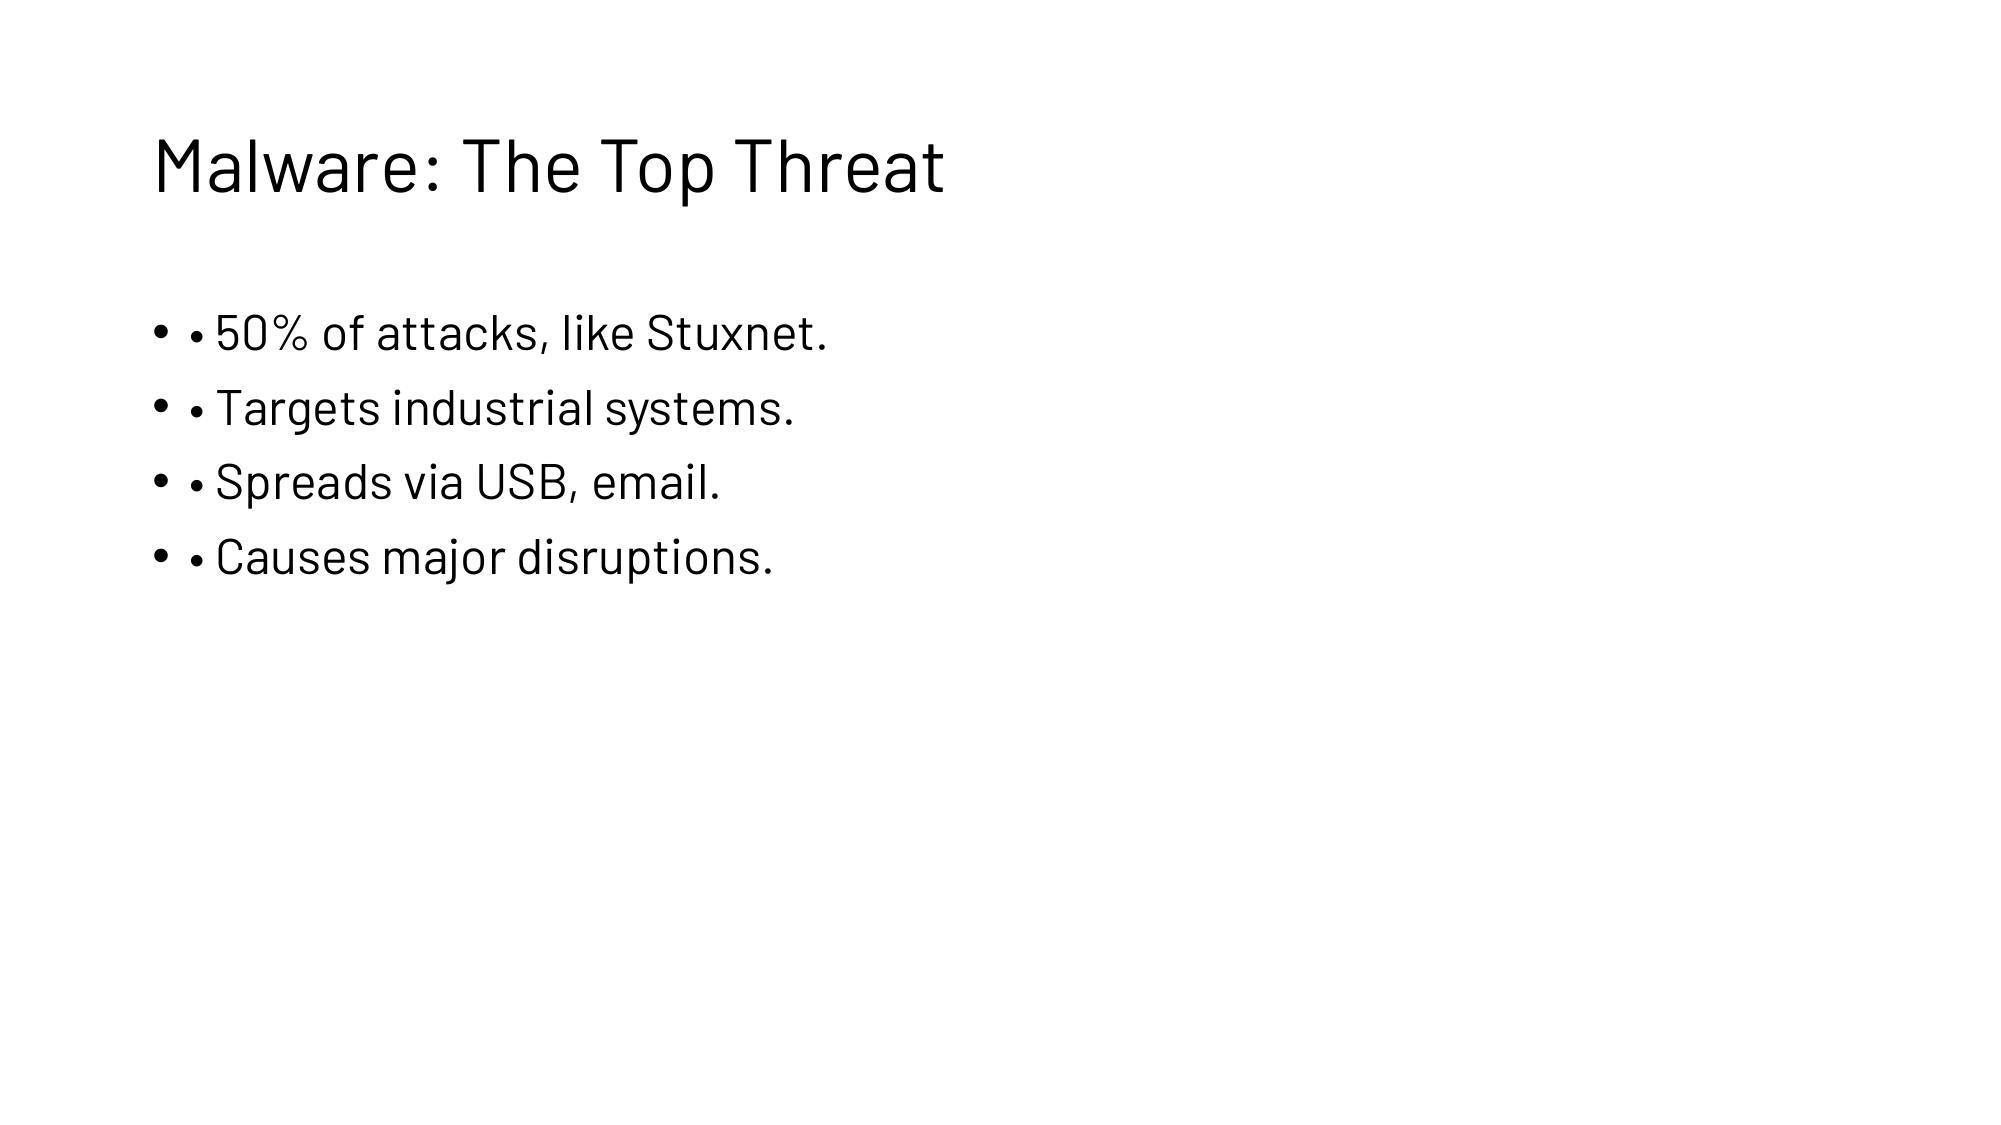

# Malware: The Top Threat
• 50% of attacks, like Stuxnet.
• Targets industrial systems.
• Spreads via USB, email.
• Causes major disruptions.